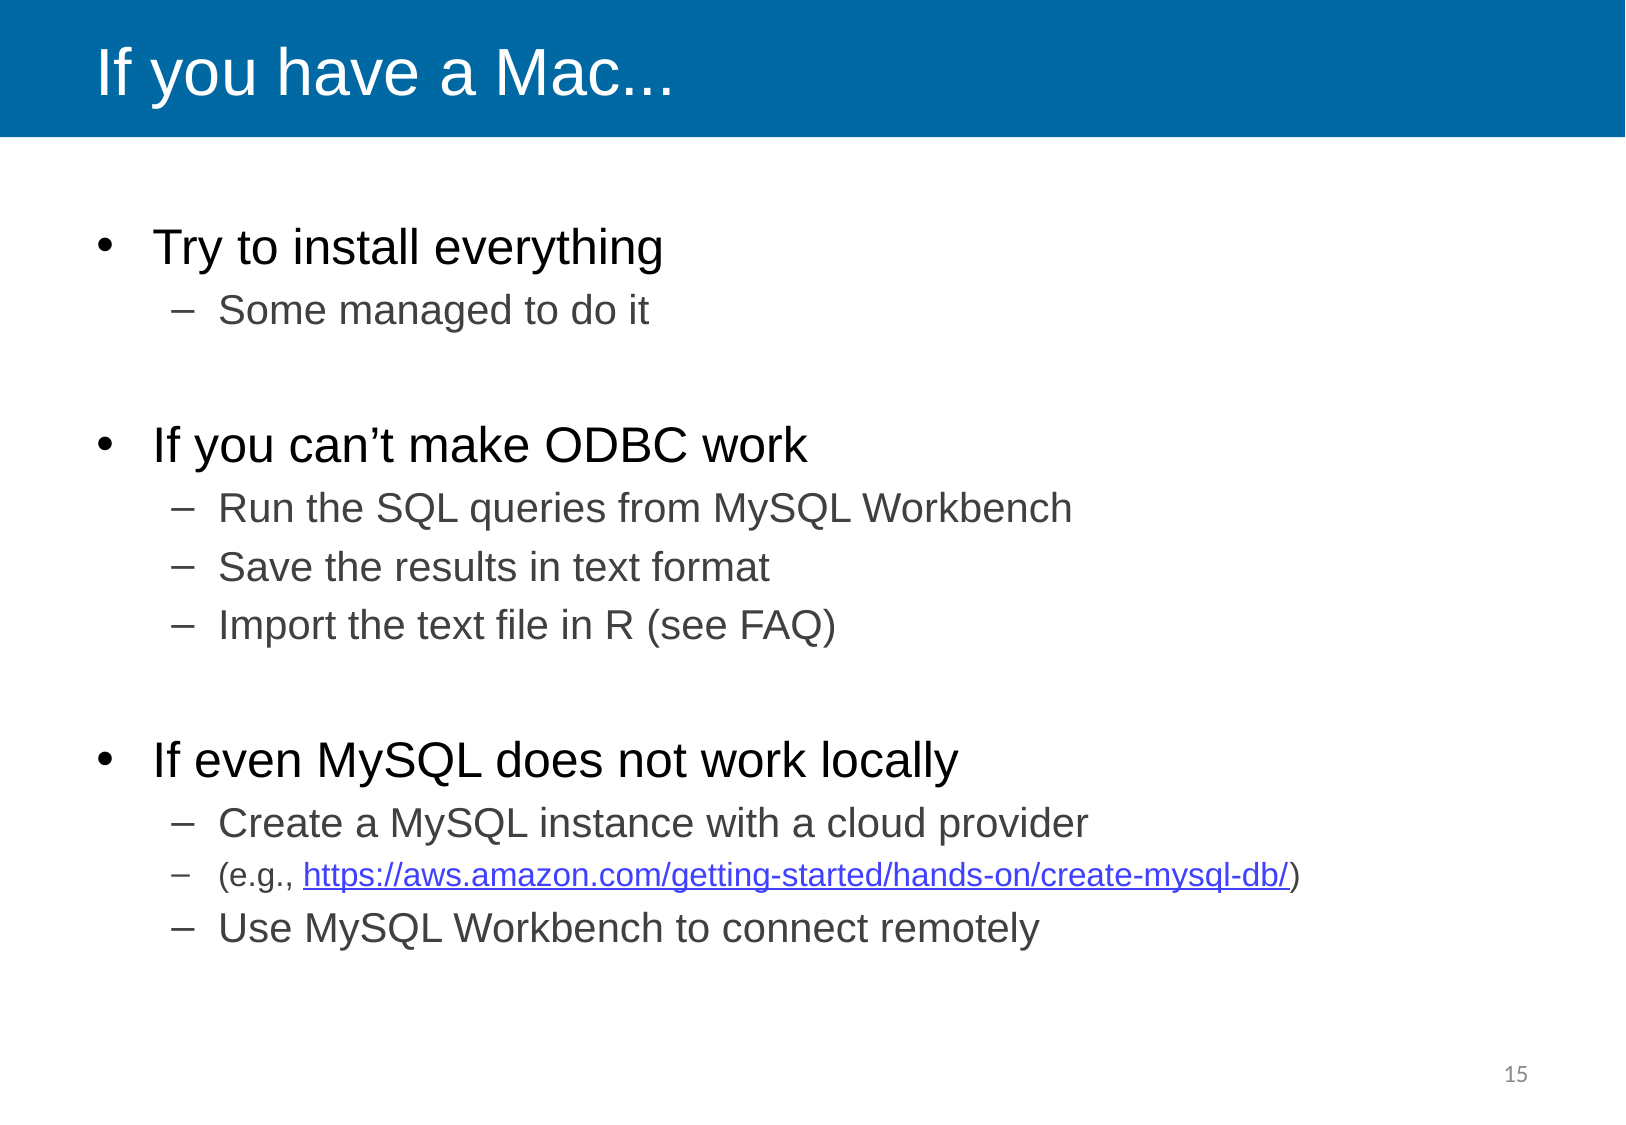

# If you have a Mac...
Try to install everything
Some managed to do it

If you can’t make ODBC work
Run the SQL queries from MySQL Workbench
Save the results in text format
Import the text file in R (see FAQ)

If even MySQL does not work locally
Create a MySQL instance with a cloud provider
(e.g., https://aws.amazon.com/getting-started/hands-on/create-mysql-db/)
Use MySQL Workbench to connect remotely
15